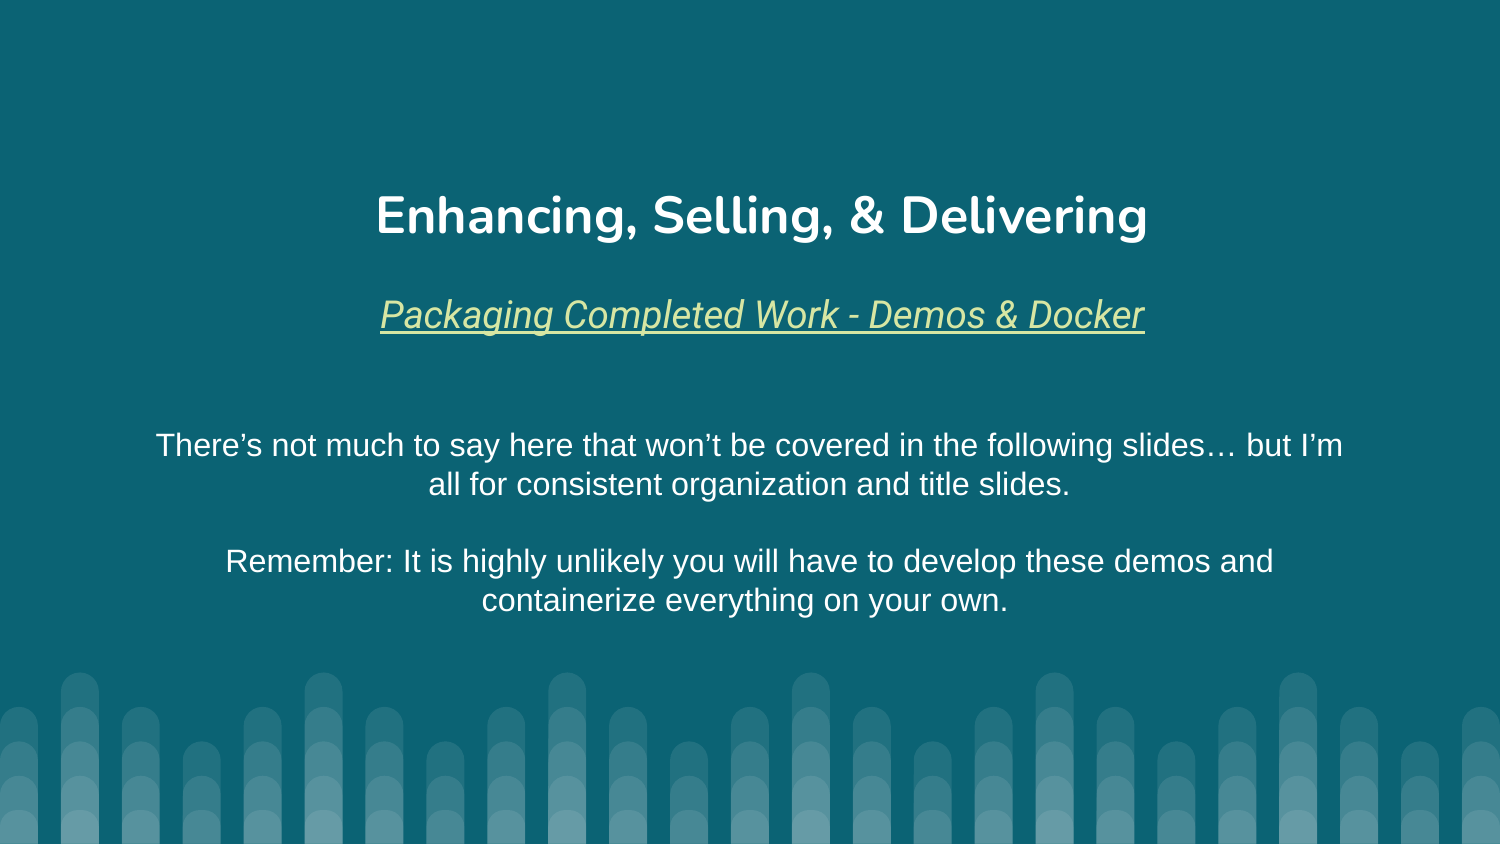

# Enhancing, Selling, & Delivering
Packaging Completed Work - Demos & Docker

There’s not much to say here that won’t be covered in the following slides… but I’m all for consistent organization and title slides.

Remember: It is highly unlikely you will have to develop these demos and containerize everything on your own.